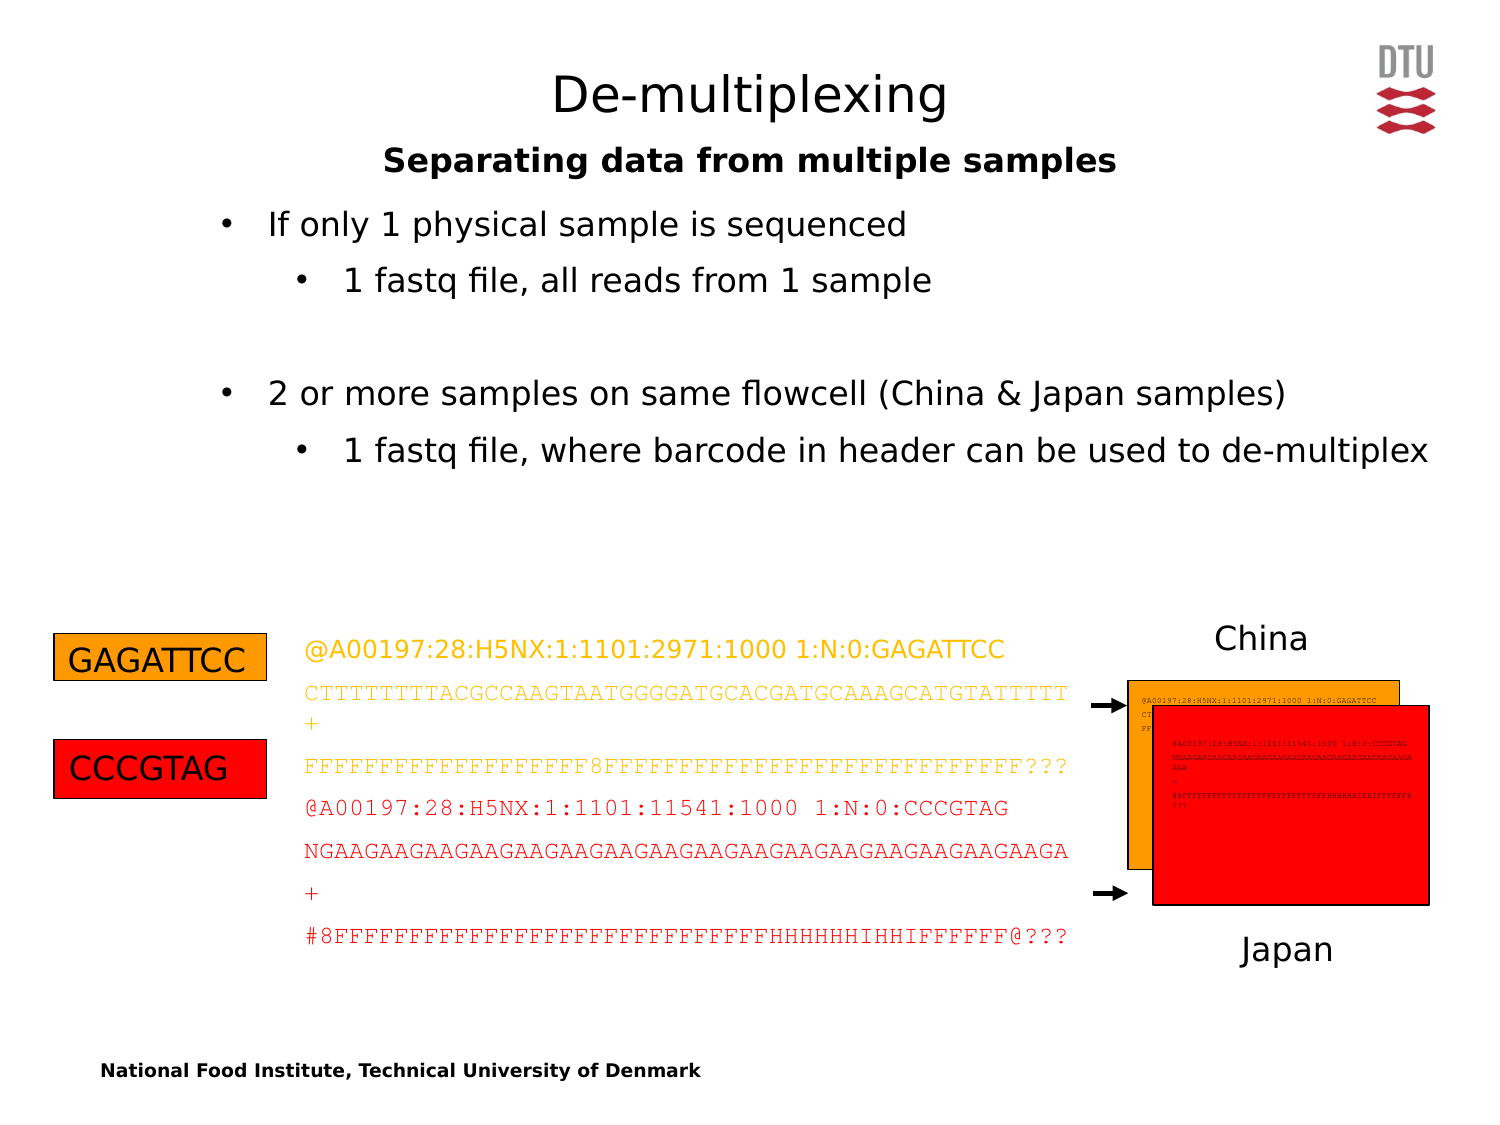

De-multiplexing
Separating data from multiple samples
If only 1 physical sample is sequenced
1 fastq file, all reads from 1 sample

2 or more samples on same flowcell (China & Japan samples)
1 fastq file, where barcode in header can be used to de-multiplex

China
@A00197:28:H5NX:1:1101:2971:1000 1:N:0:GAGATTCC
CTTTTTTTTACGCCAAGTAATGGGGATGCACGATGCAAAGCATGTATTTTT+
FFFFFFFFFFFFFFFFFFF8FFFFFFFFFFFFFFFFFFFFFFFFFFFF???
@A00197:28:H5NX:1:1101:11541:1000 1:N:0:CCCGTAG
NGAAGAAGAAGAAGAAGAAGAAGAAGAAGAAGAAGAAGAAGAAGAAGAAGA
+
#8FFFFFFFFFFFFFFFFFFFFFFFFFFFFFHHHHHHIHHIFFFFFF@???

GAGATTCC

@A00197:28:H5NX:1:1101:2971:1000 1:N:0:GAGATTCC
CTTTTTTTTACGCCAAGTAATGGGGATGCACGATGCAAAGCATGTATTTTT+
FFFFFFFFFFFFFFFFFFF8FFFFFFFFFFFFFFFFFFFFFFFFFFFF???

@A00197:28:H5NX:1:1101:11541:1000 1:N:0:CCCGTAG
NGAAGAAGAAGAAGAAGAAGAAGAAGAAGAAGAAGAAGAAGAAGAAGAAGA
+
#8FFFFFFFFFFFFFFFFFFFFFFFFFFFFFHHHHHHIHHIFFFFFF@???

CCCGTAG
Japan